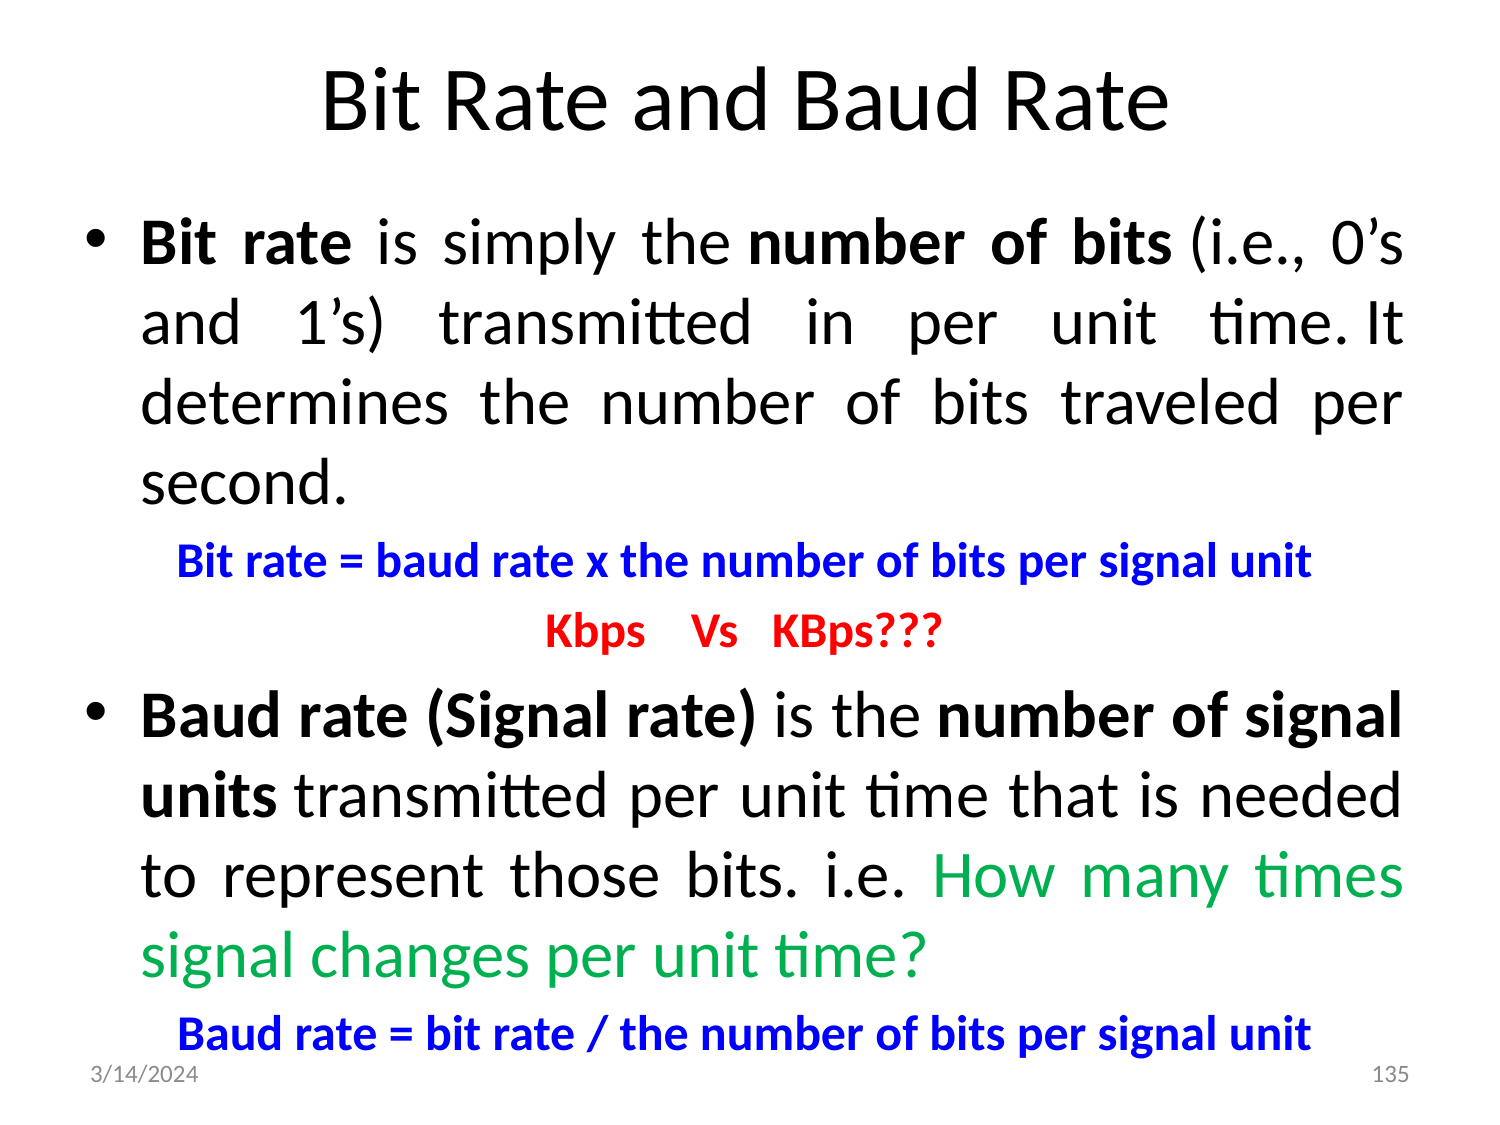

# Bit Rate and Baud Rate
Bit rate is simply the number of bits (i.e., 0’s and 1’s) transmitted in per unit time. It determines the number of bits traveled per second.
Bit rate = baud rate x the number of bits per signal unit
Kbps    Vs   KBps???
Baud rate (Signal rate) is the number of signal units transmitted per unit time that is needed to represent those bits. i.e. How many times signal changes per unit time?
Baud rate = bit rate / the number of bits per signal unit

3/14/2024
135